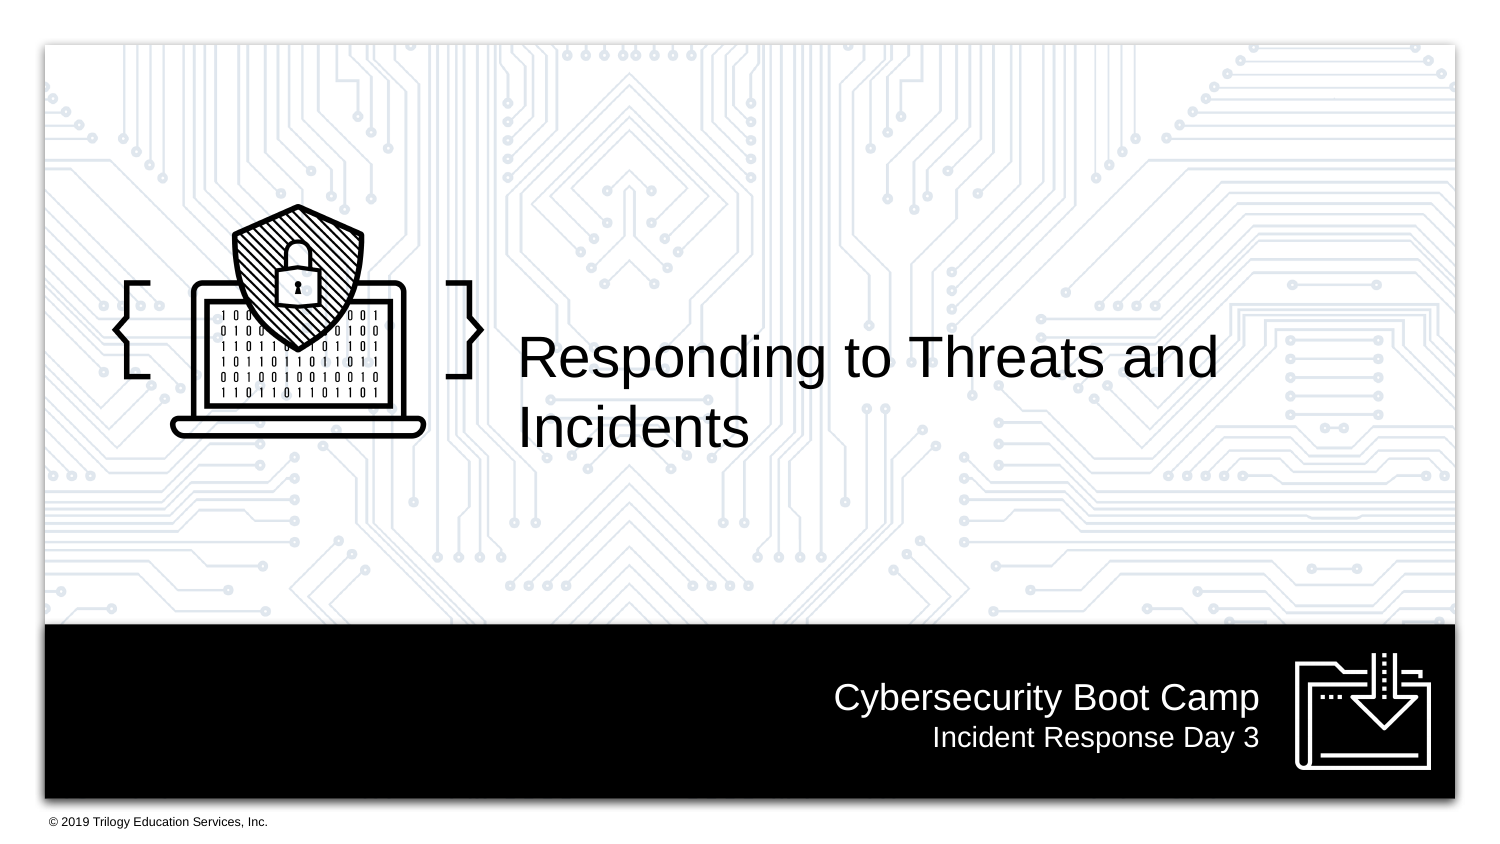

Responding to Threats and Incidents

# Incident Response Day 3